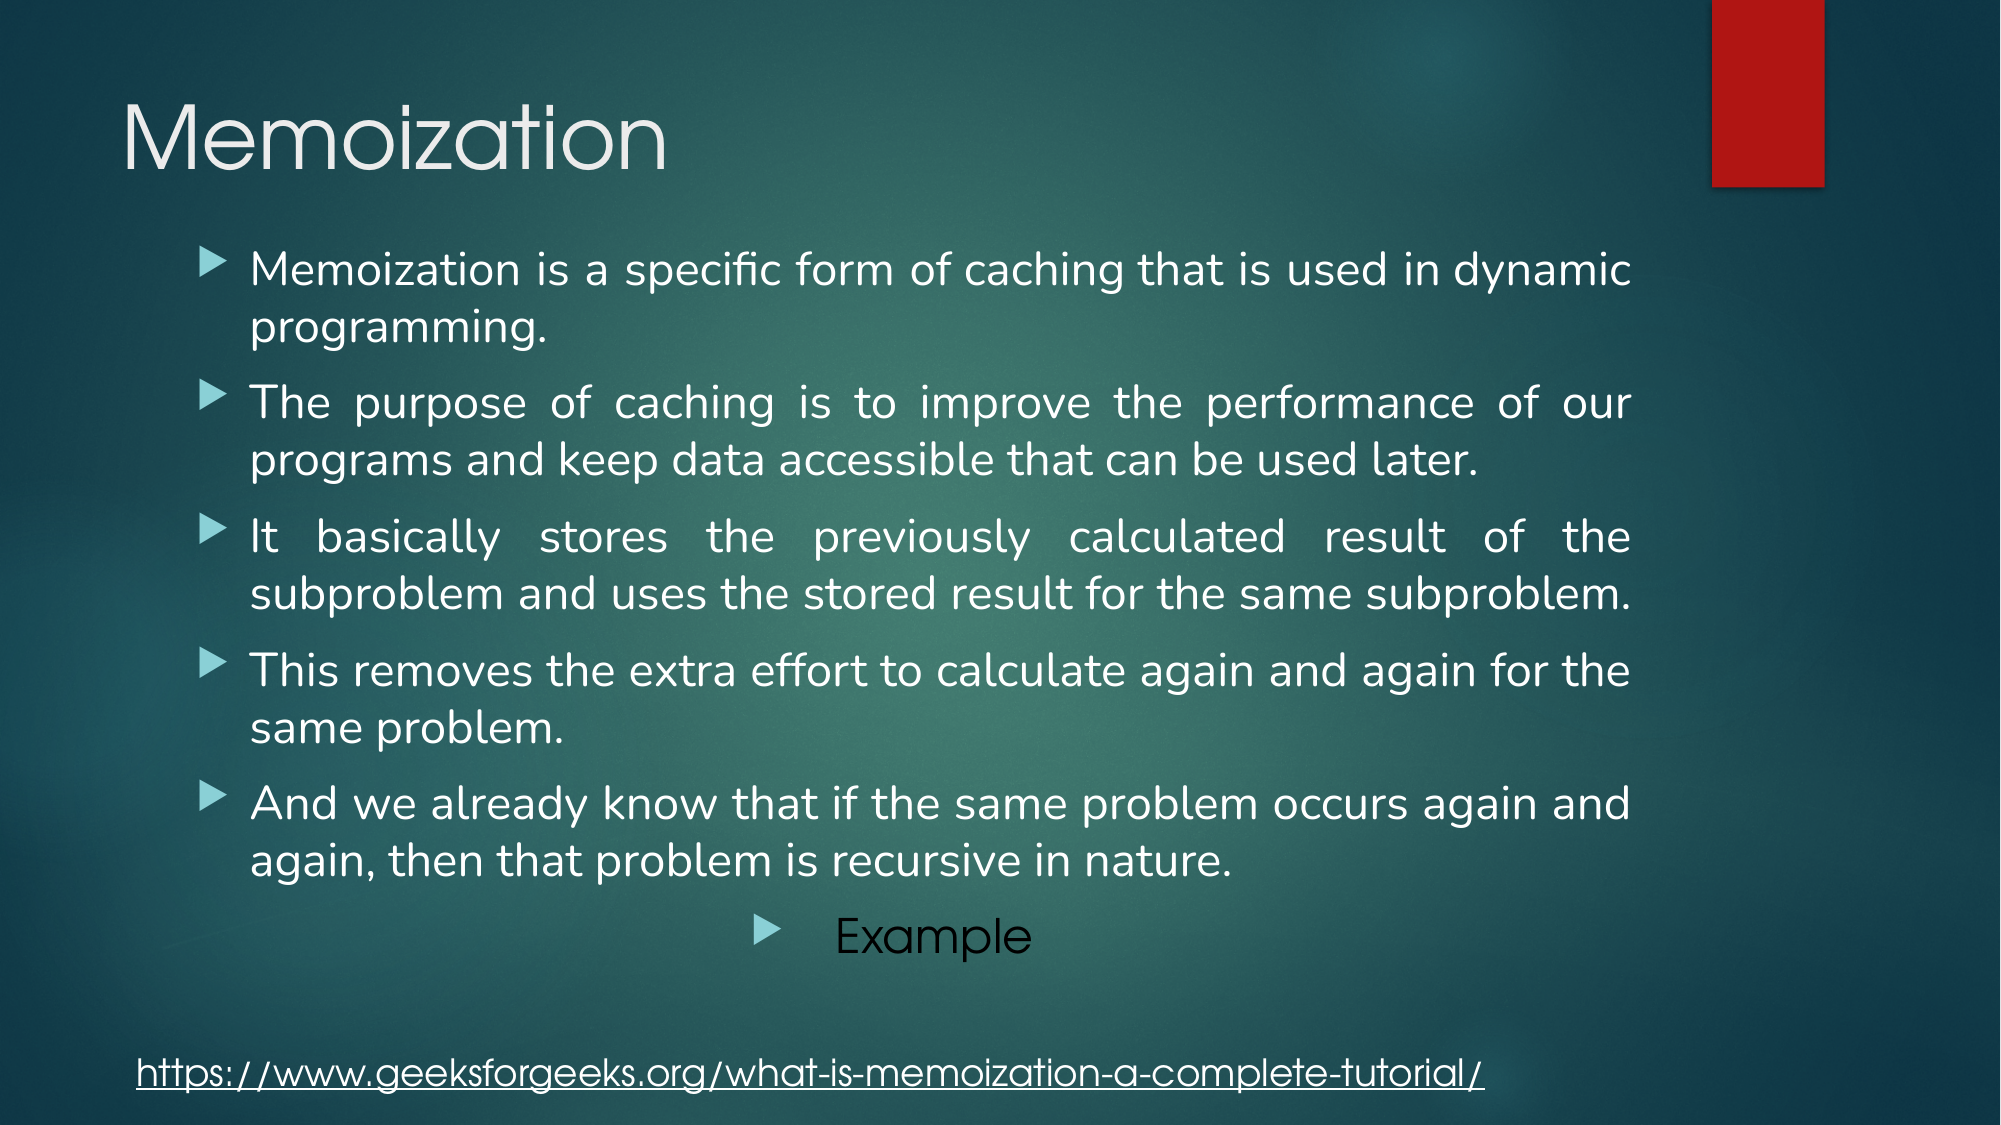

# Memoization
Memoization is a specific form of caching that is used in dynamic programming.
The purpose of caching is to improve the performance of our programs and keep data accessible that can be used later.
It basically stores the previously calculated result of the subproblem and uses the stored result for the same subproblem.
This removes the extra effort to calculate again and again for the same problem.
And we already know that if the same problem occurs again and again, then that problem is recursive in nature.
Example
https://www.geeksforgeeks.org/what-is-memoization-a-complete-tutorial/